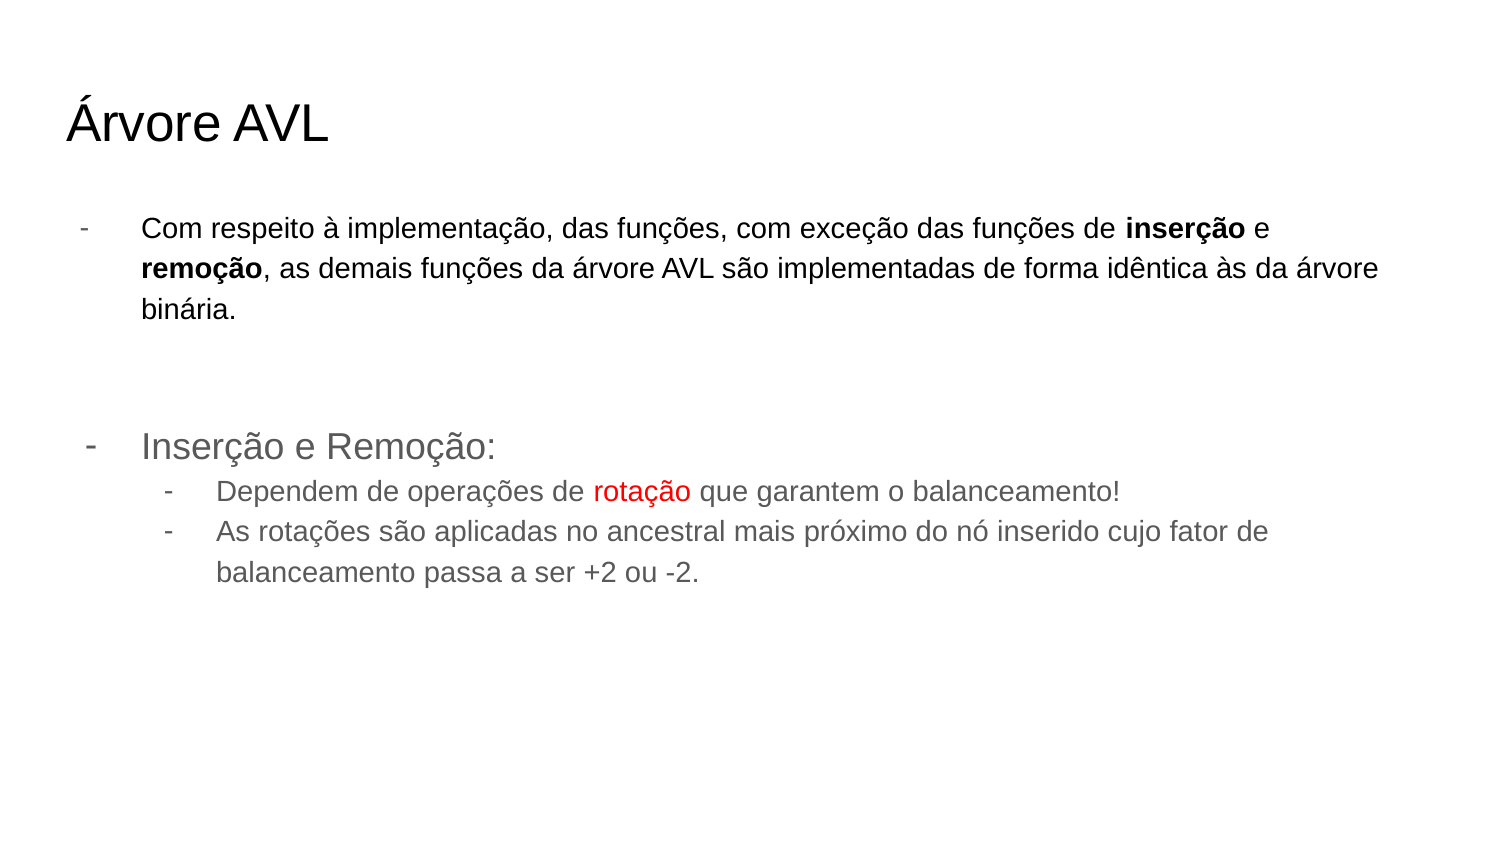

# Árvore AVL
Com respeito à implementação, das funções, com exceção das funções de inserção e remoção, as demais funções da árvore AVL são implementadas de forma idêntica às da árvore binária.

Inserção e Remoção:
Dependem de operações de rotação que garantem o balanceamento!
As rotações são aplicadas no ancestral mais próximo do nó inserido cujo fator de balanceamento passa a ser +2 ou -2.